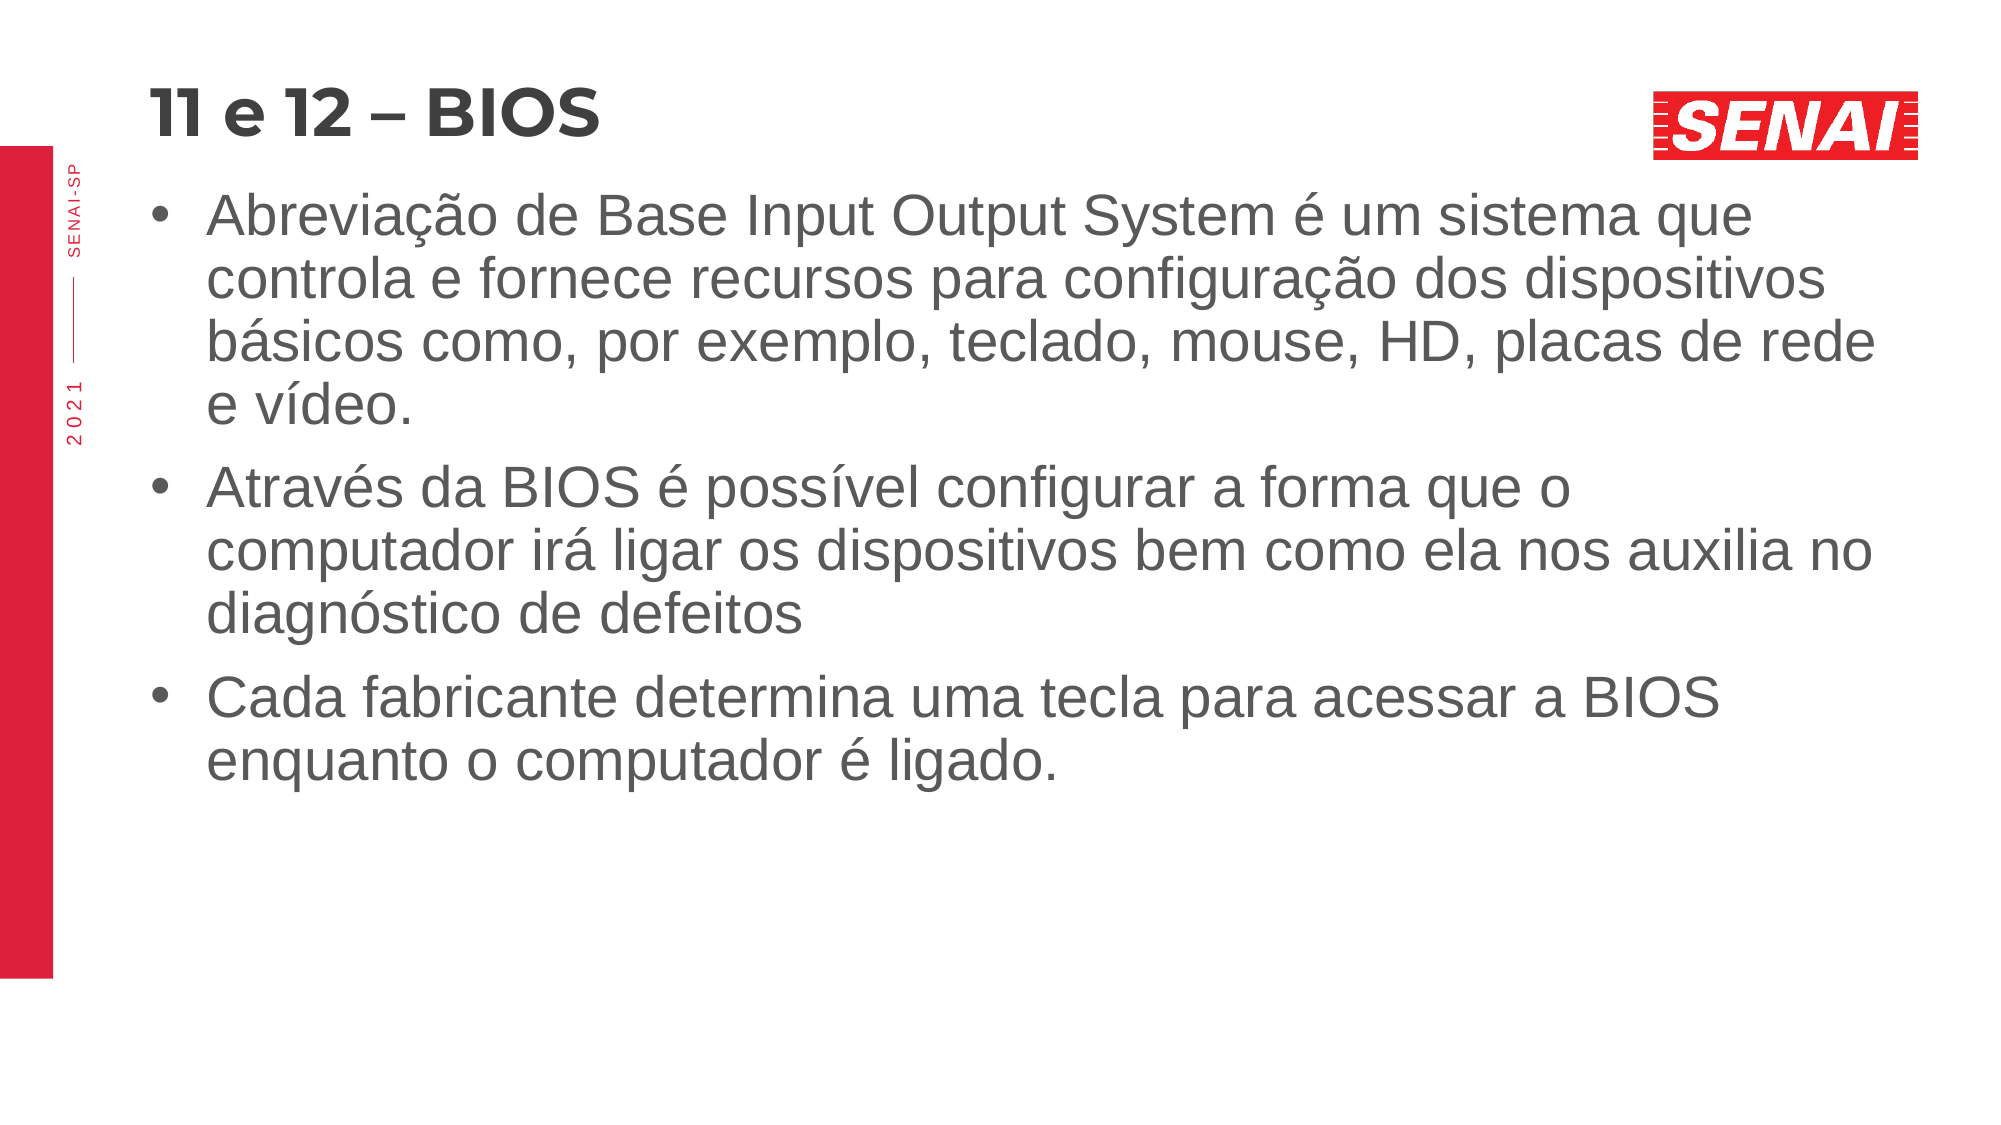

# 11 e 12 – BIOS
Abreviação de Base Input Output System é um sistema que controla e fornece recursos para configuração dos dispositivos básicos como, por exemplo, teclado, mouse, HD, placas de rede e vídeo.
Através da BIOS é possível configurar a forma que o computador irá ligar os dispositivos bem como ela nos auxilia no diagnóstico de defeitos
Cada fabricante determina uma tecla para acessar a BIOS enquanto o computador é ligado.